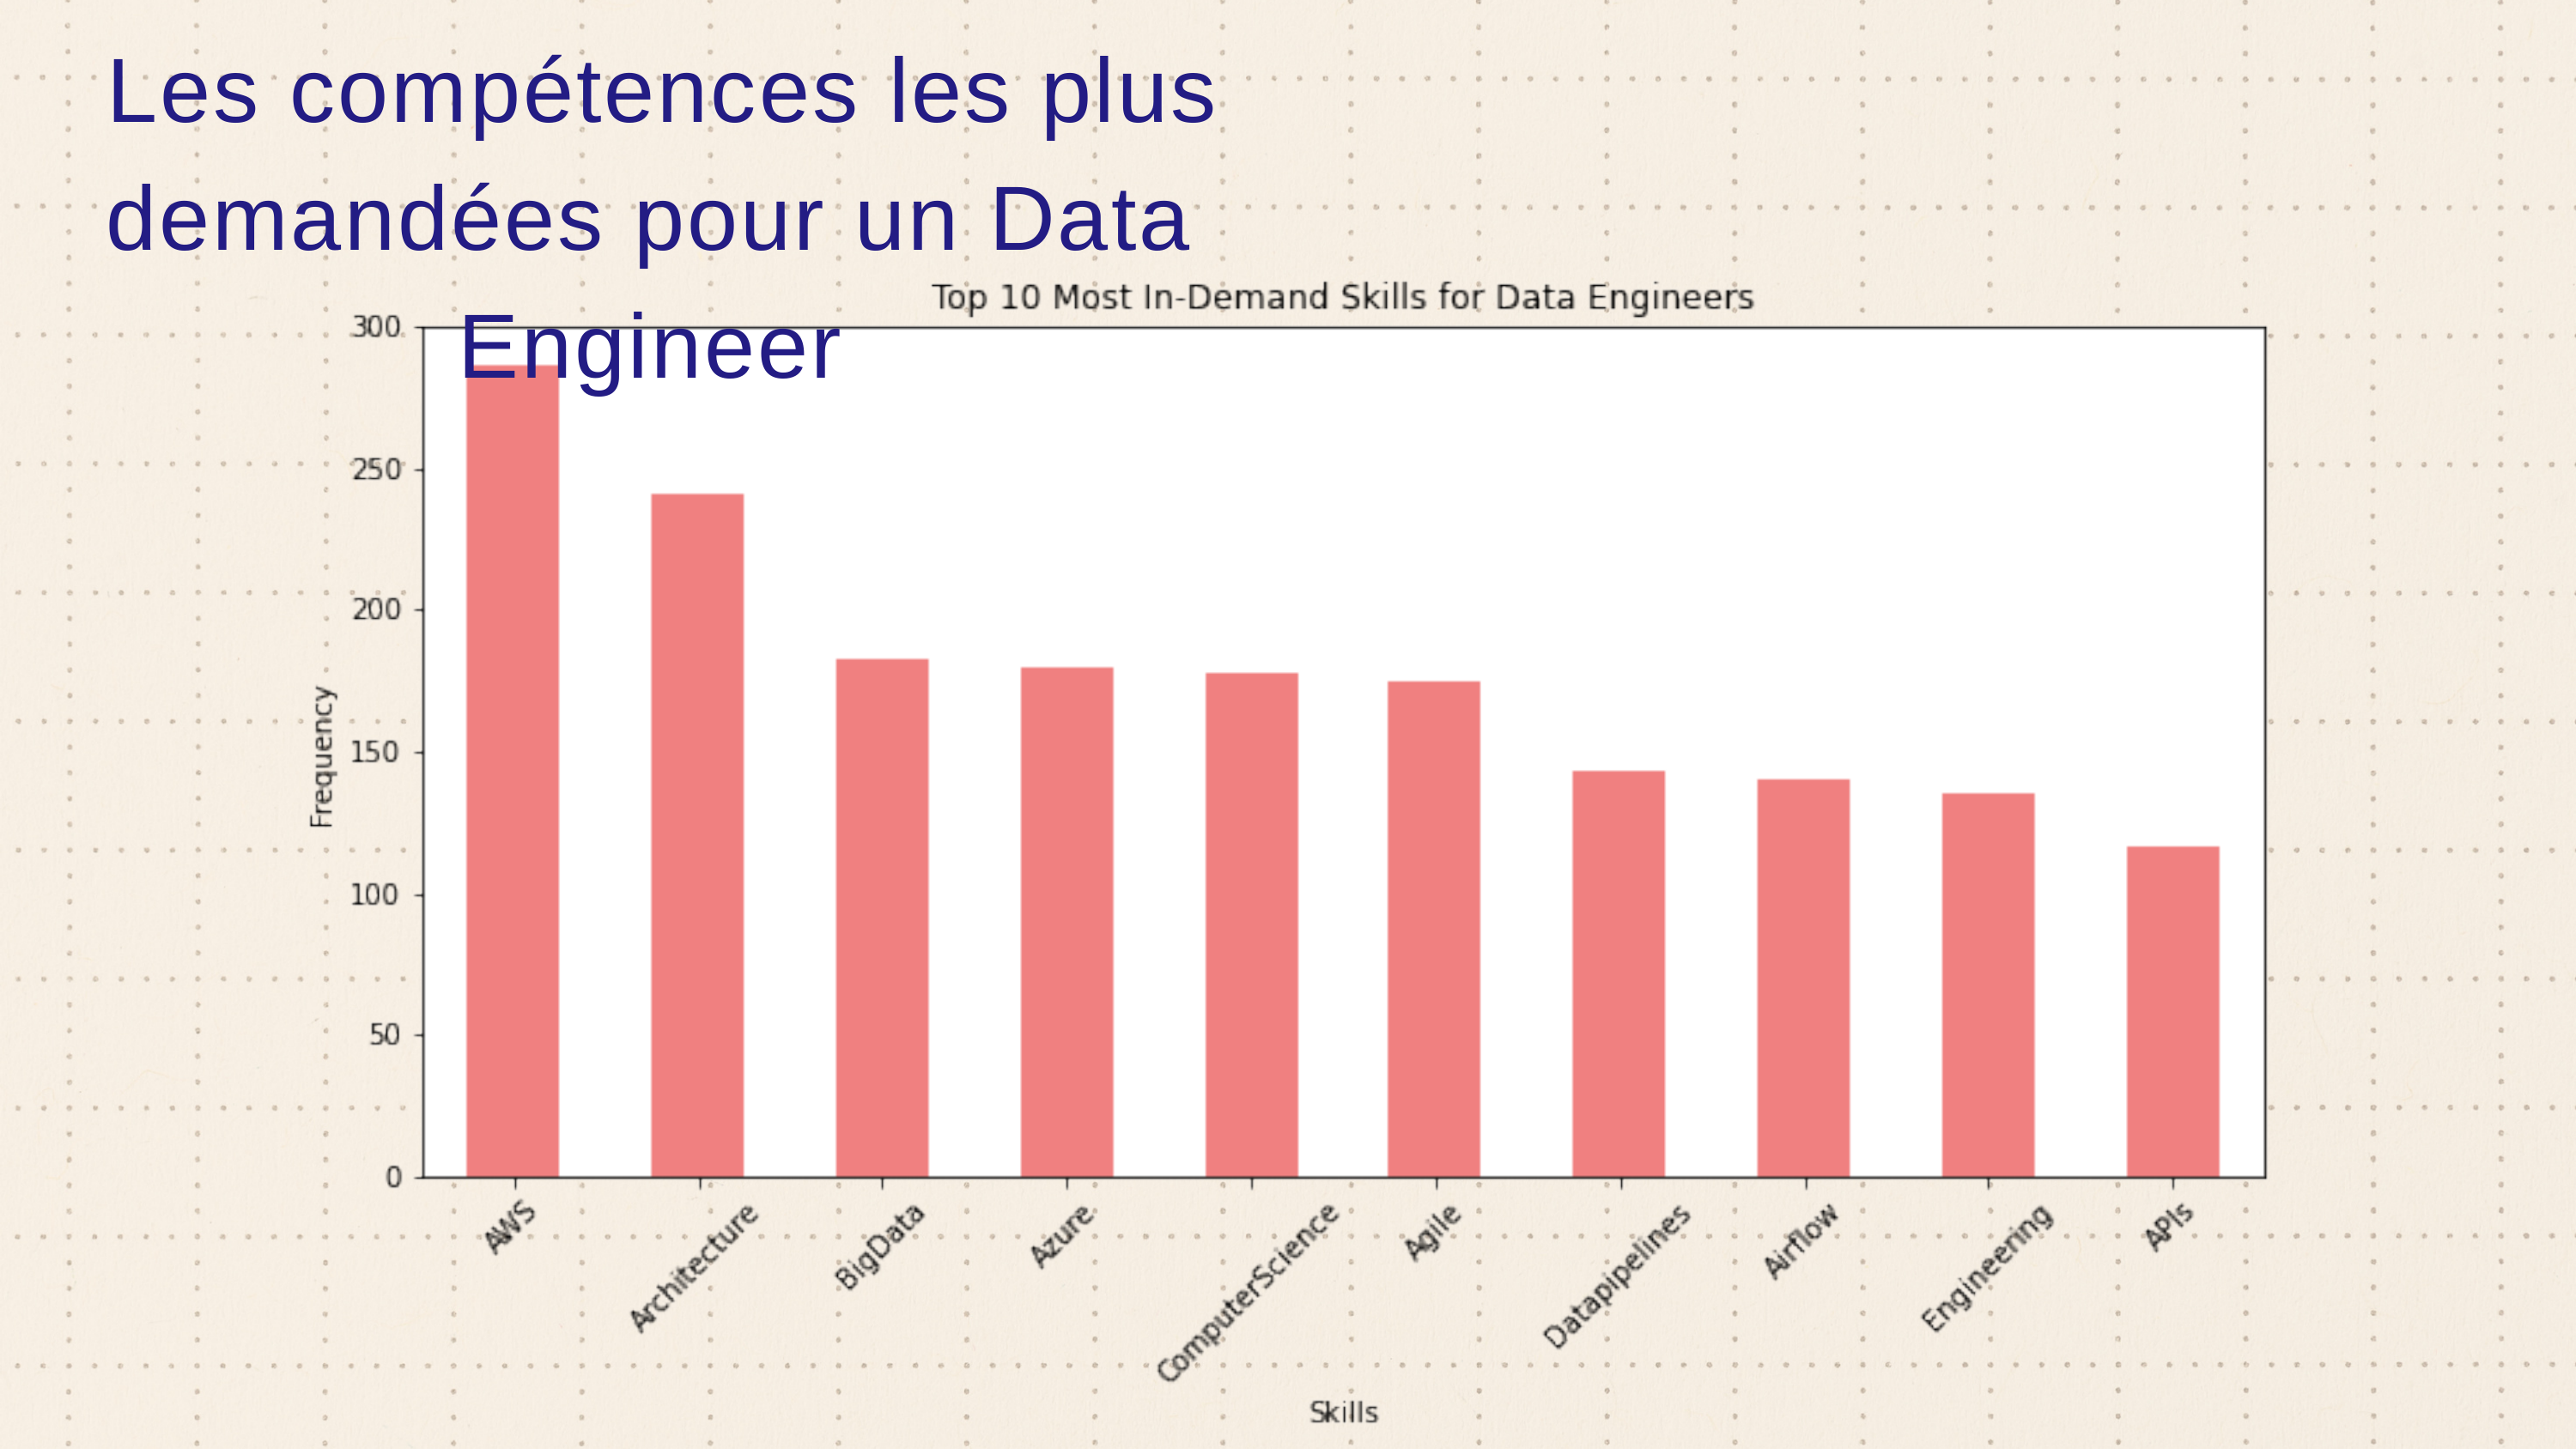

Les compétences les plus demandées pour un Data Engineer